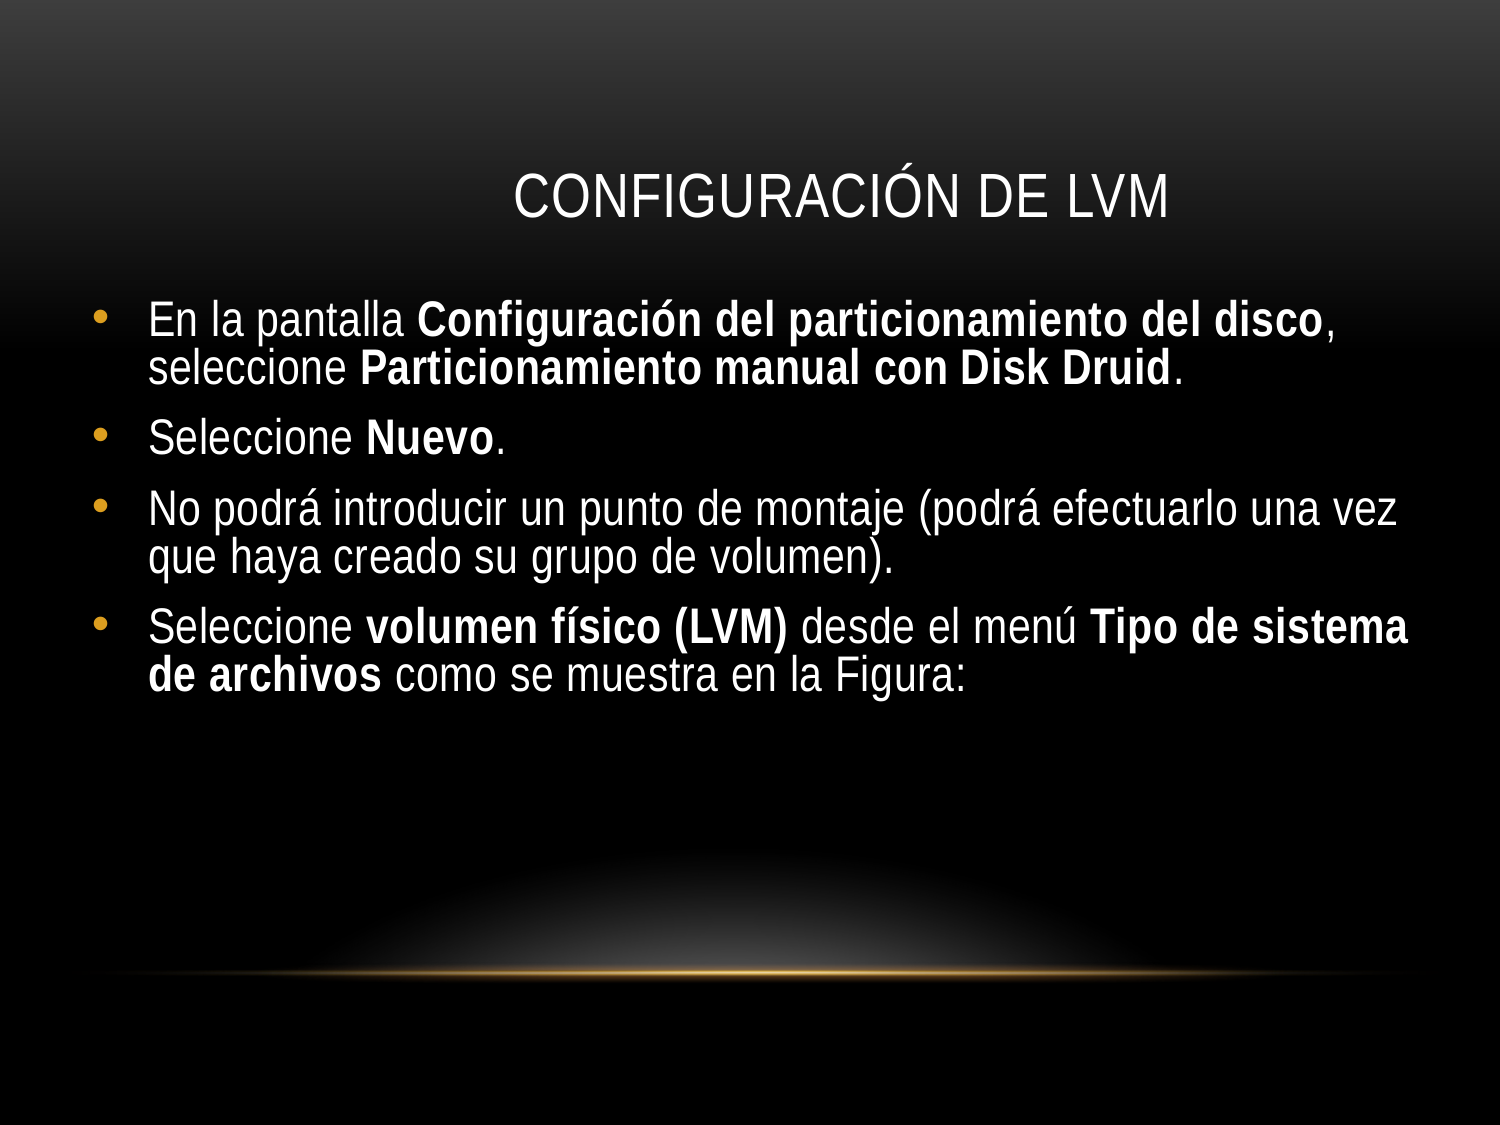

# Configuración de LVM

En la pantalla Configuración del particionamiento del disco, seleccione Particionamiento manual con Disk Druid.
Seleccione Nuevo.
No podrá introducir un punto de montaje (podrá efectuarlo una vez que haya creado su grupo de volumen).
Seleccione volumen físico (LVM) desde el menú Tipo de sistema de archivos como se muestra en la Figura: